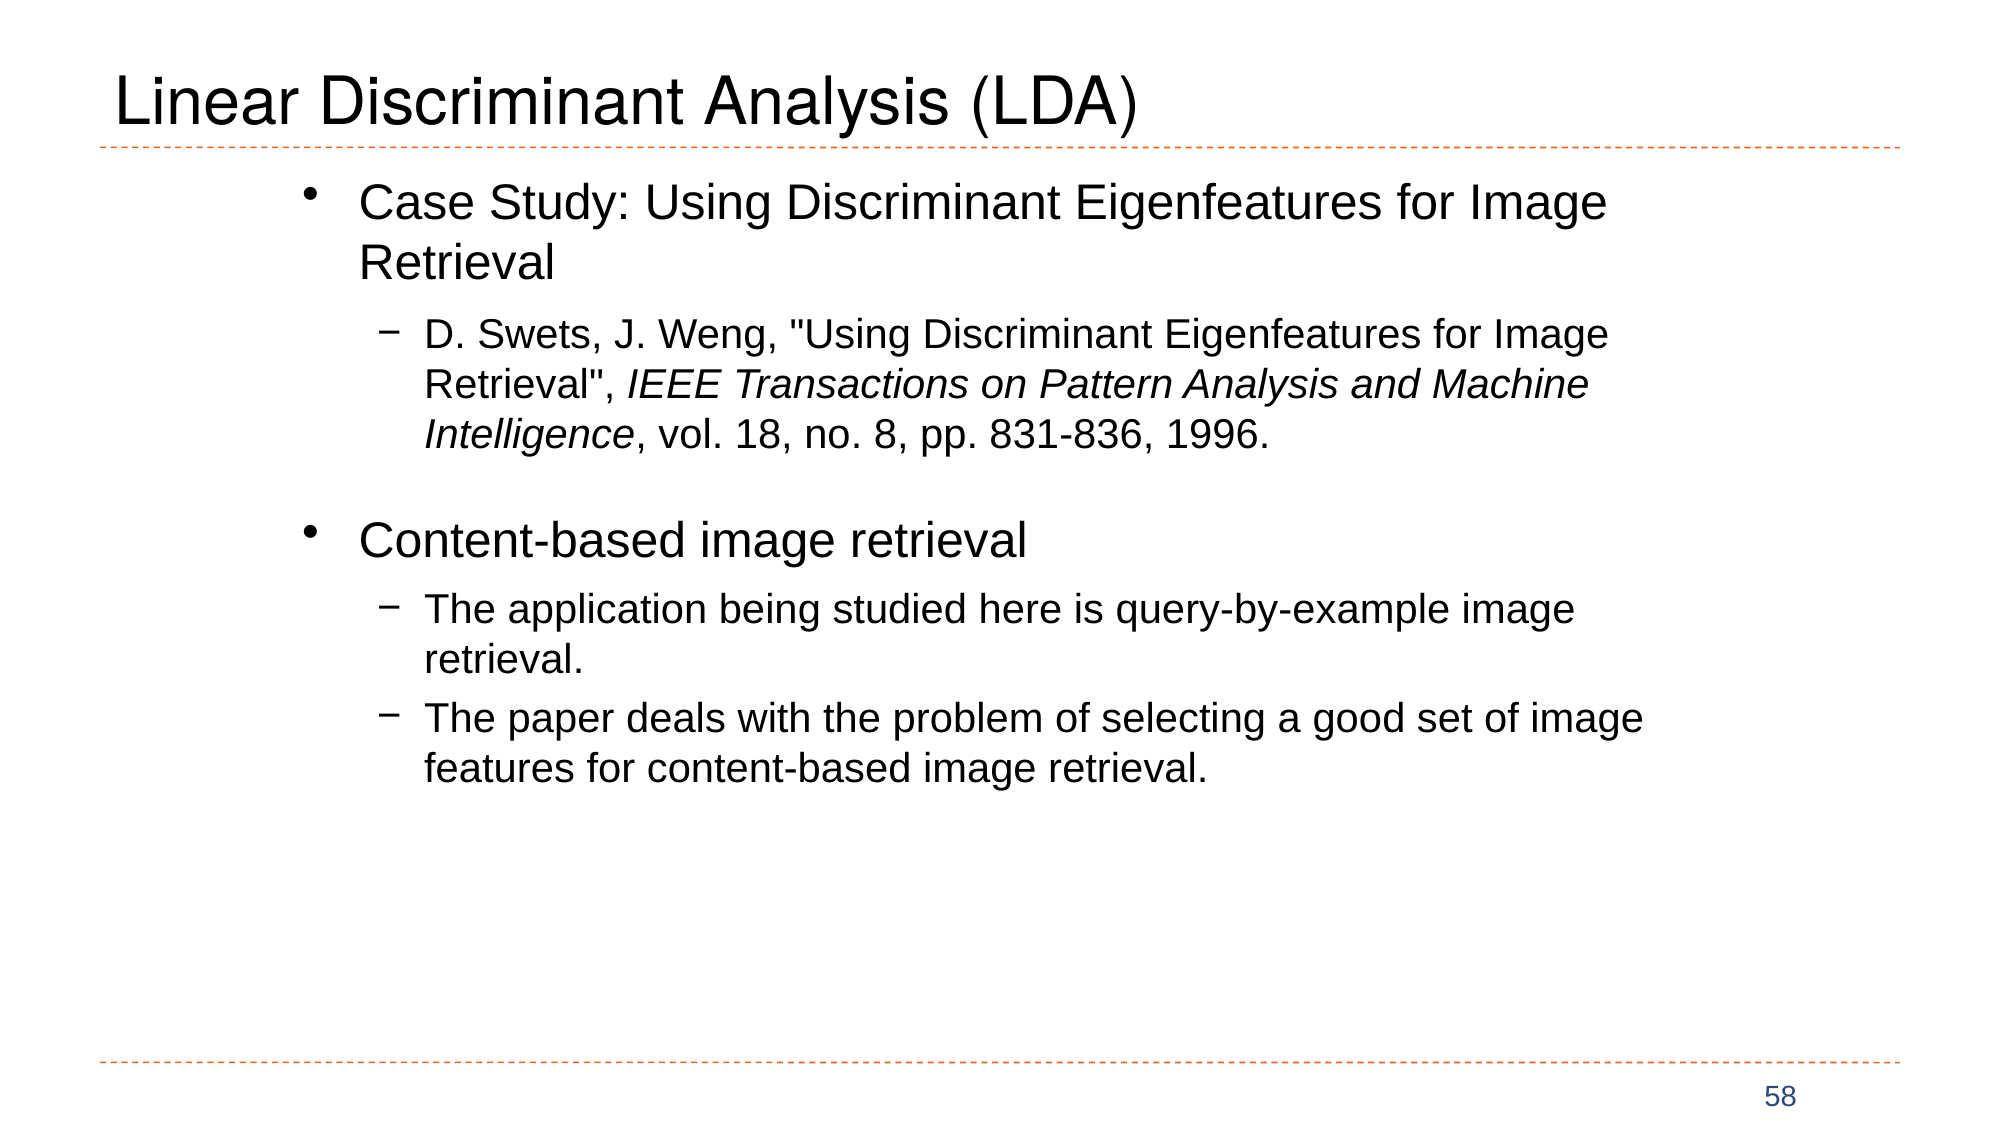

# Linear Discriminant Analysis (LDA)
Case Study: Using Discriminant Eigenfeatures for Image Retrieval
D. Swets, J. Weng, "Using Discriminant Eigenfeatures for Image Retrieval", IEEE Transactions on Pattern Analysis and Machine Intelligence, vol. 18, no. 8, pp. 831-836, 1996.
Content-based image retrieval
The application being studied here is query-by-example image retrieval.
The paper deals with the problem of selecting a good set of image features for content-based image retrieval.